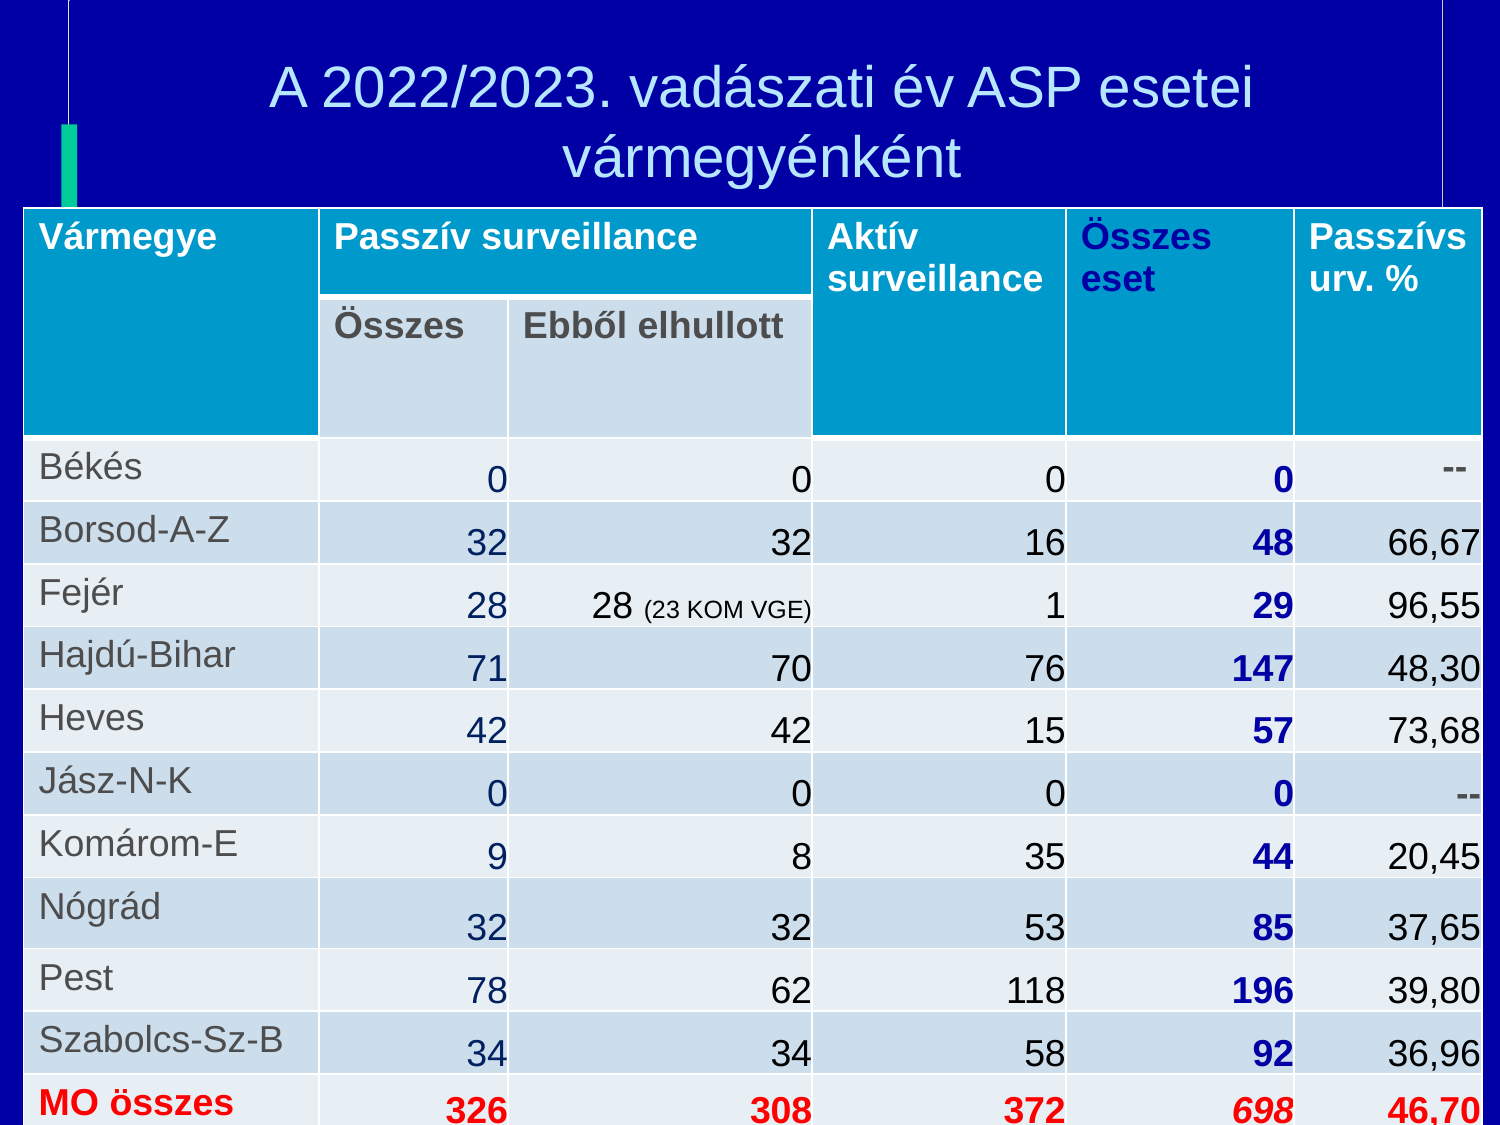

# A 2022/2023. vadászati év ASP esetei vármegyénként

| Vármegye | Passzív surveillance |  | Aktív surveillance | Összes eset | Passzívsurv. % |
| --- | --- | --- | --- | --- | --- |
|  | Összes | Ebből elhullott |  |  |  |
| Békés | 0 | 0 | 0 | 0 | -- |
| Borsod-A-Z | 32 | 32 | 16 | 48 | 66,67 |
| Fejér | 28 | 28 (23 KOM VGE) | 1 | 29 | 96,55 |
| Hajdú-Bihar | 71 | 70 | 76 | 147 | 48,30 |
| Heves | 42 | 42 | 15 | 57 | 73,68 |
| Jász-N-K | 0 | 0 | 0 | 0 | -- |
| Komárom-E | 9 | 8 | 35 | 44 | 20,45 |
| Nógrád | 32 | 32 | 53 | 85 | 37,65 |
| Pest | 78 | 62 | 118 | 196 | 39,80 |
| Szabolcs-Sz-B | 34 | 34 | 58 | 92 | 36,96 |
| MO összes | 326 | 308 | 372 | 698 | 46,70 |